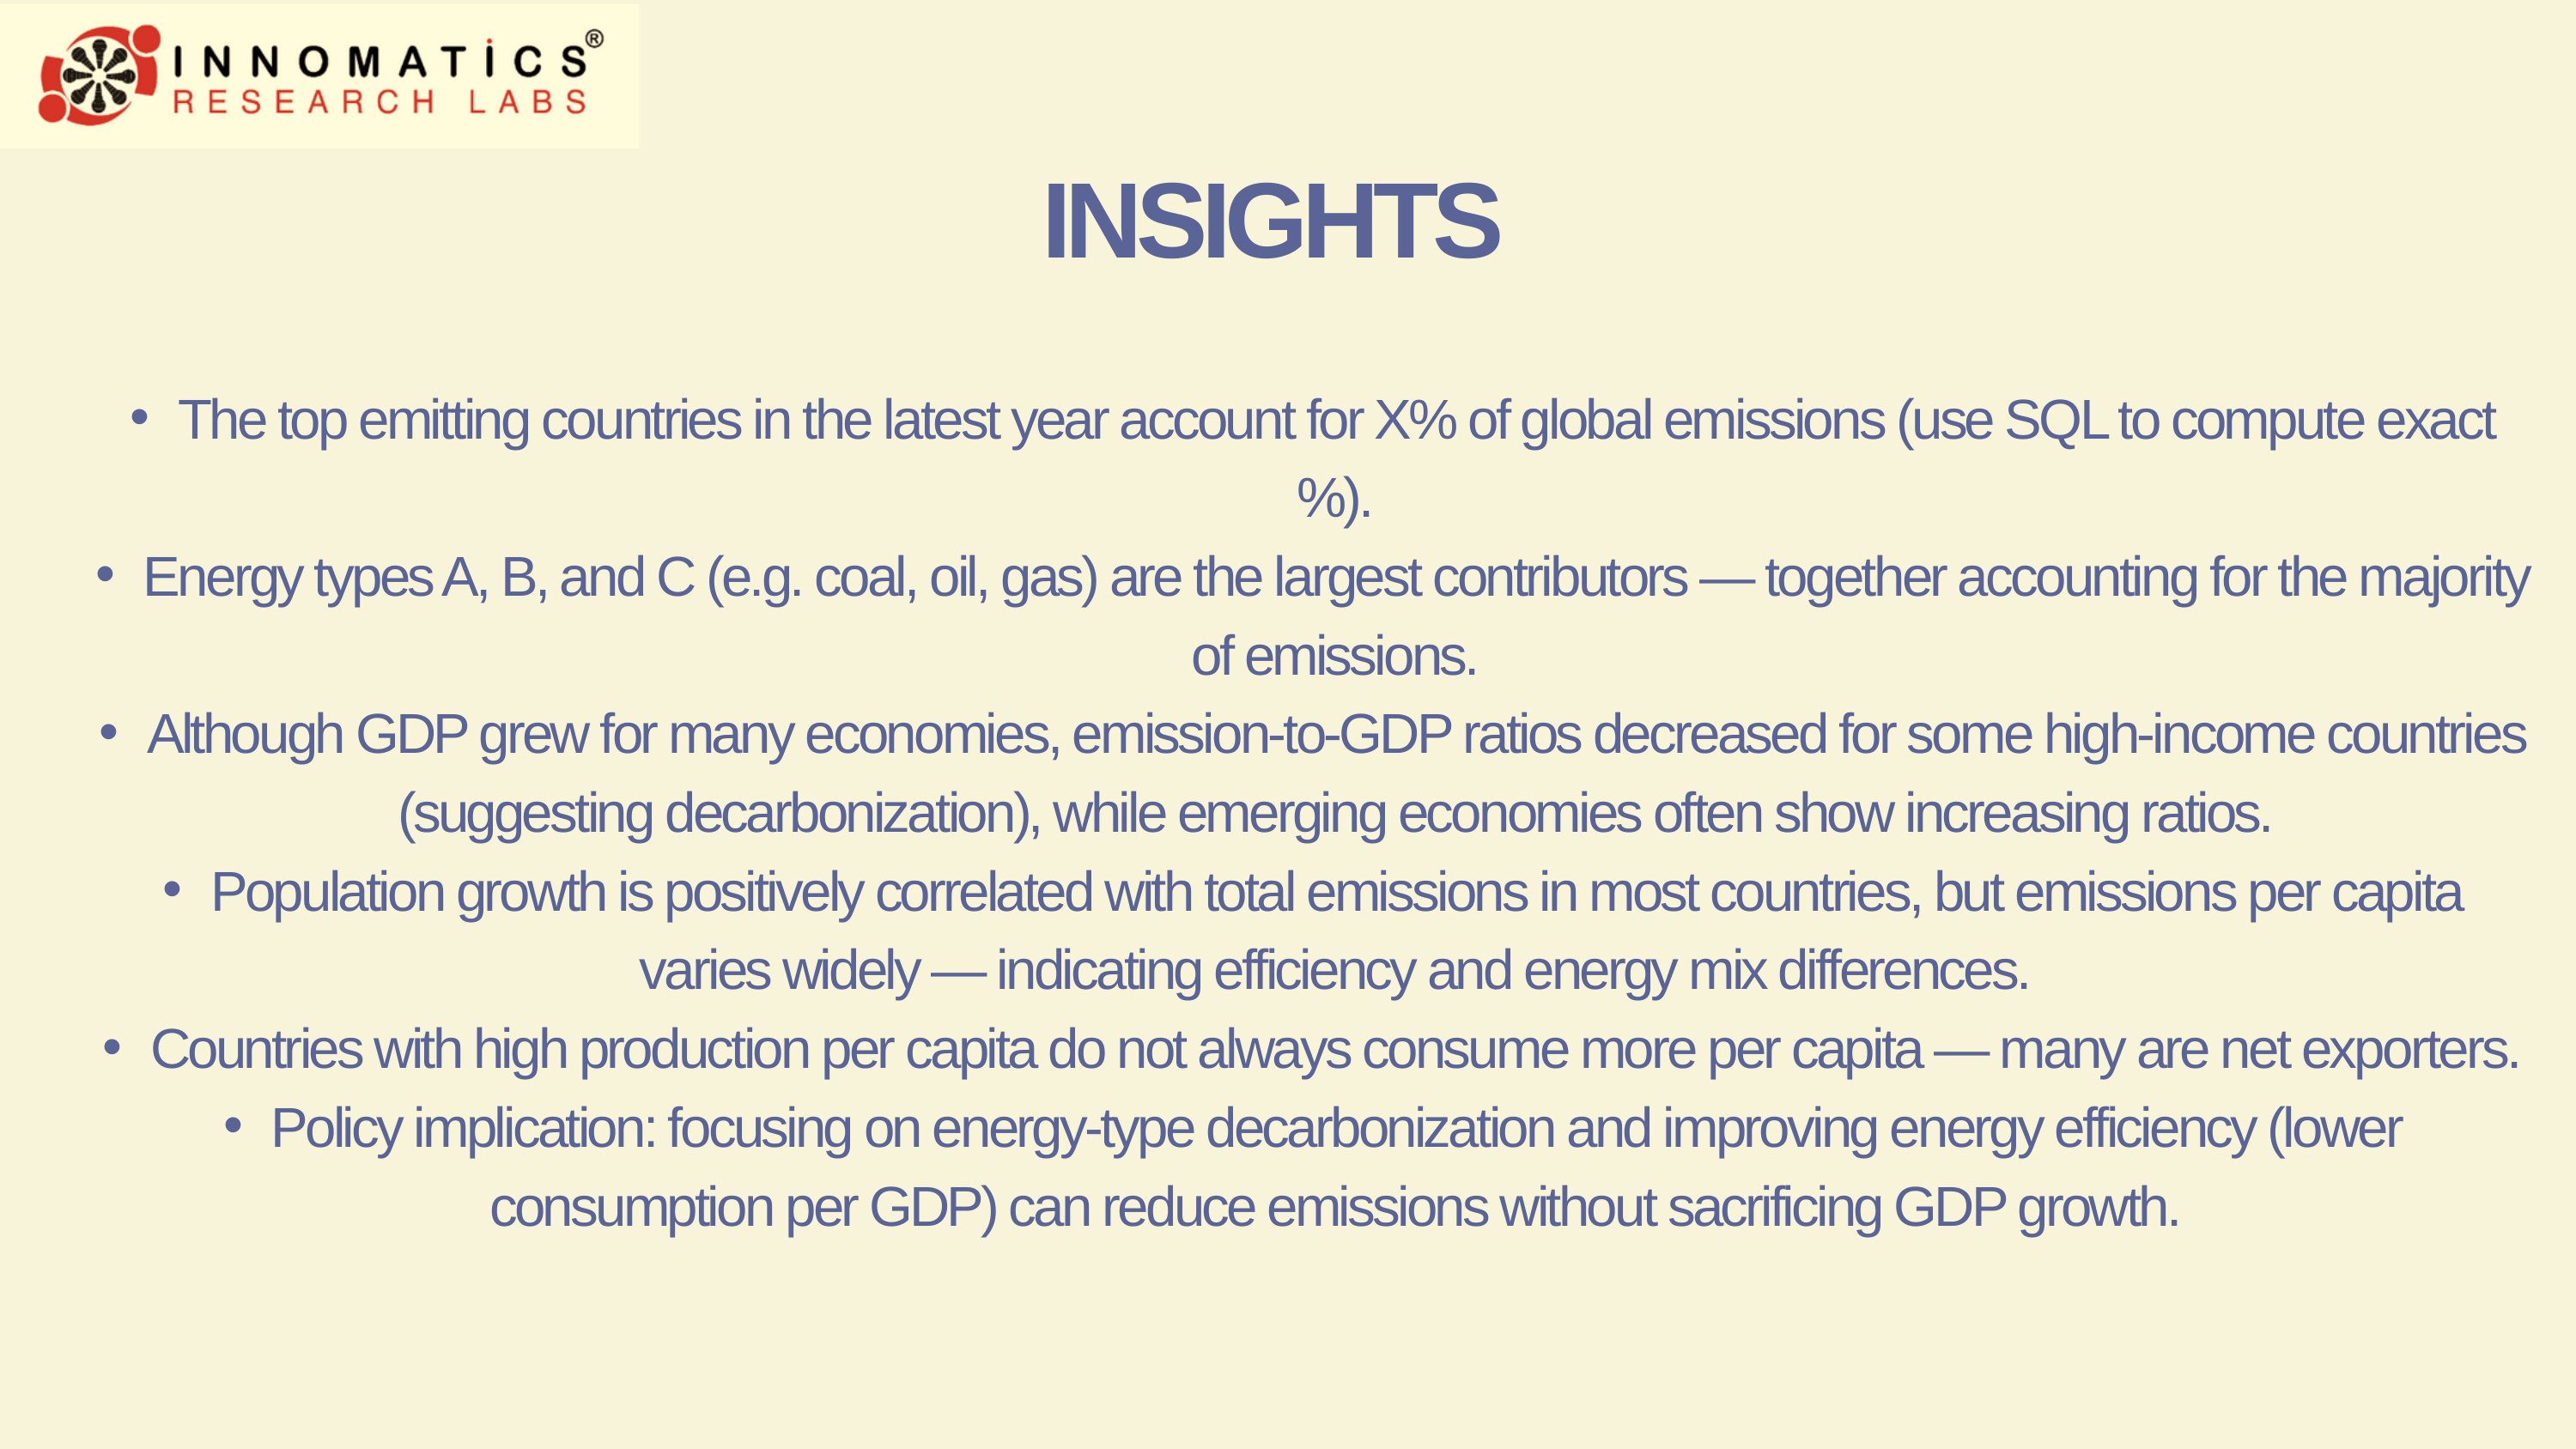

INSIGHTS
The top emitting countries in the latest year account for X% of global emissions (use SQL to compute exact %).
Energy types A, B, and C (e.g. coal, oil, gas) are the largest contributors — together accounting for the majority of emissions.
Although GDP grew for many economies, emission-to-GDP ratios decreased for some high-income countries (suggesting decarbonization), while emerging economies often show increasing ratios.
Population growth is positively correlated with total emissions in most countries, but emissions per capita varies widely — indicating efficiency and energy mix differences.
Countries with high production per capita do not always consume more per capita — many are net exporters.
Policy implication: focusing on energy-type decarbonization and improving energy efficiency (lower consumption per GDP) can reduce emissions without sacrificing GDP growth.